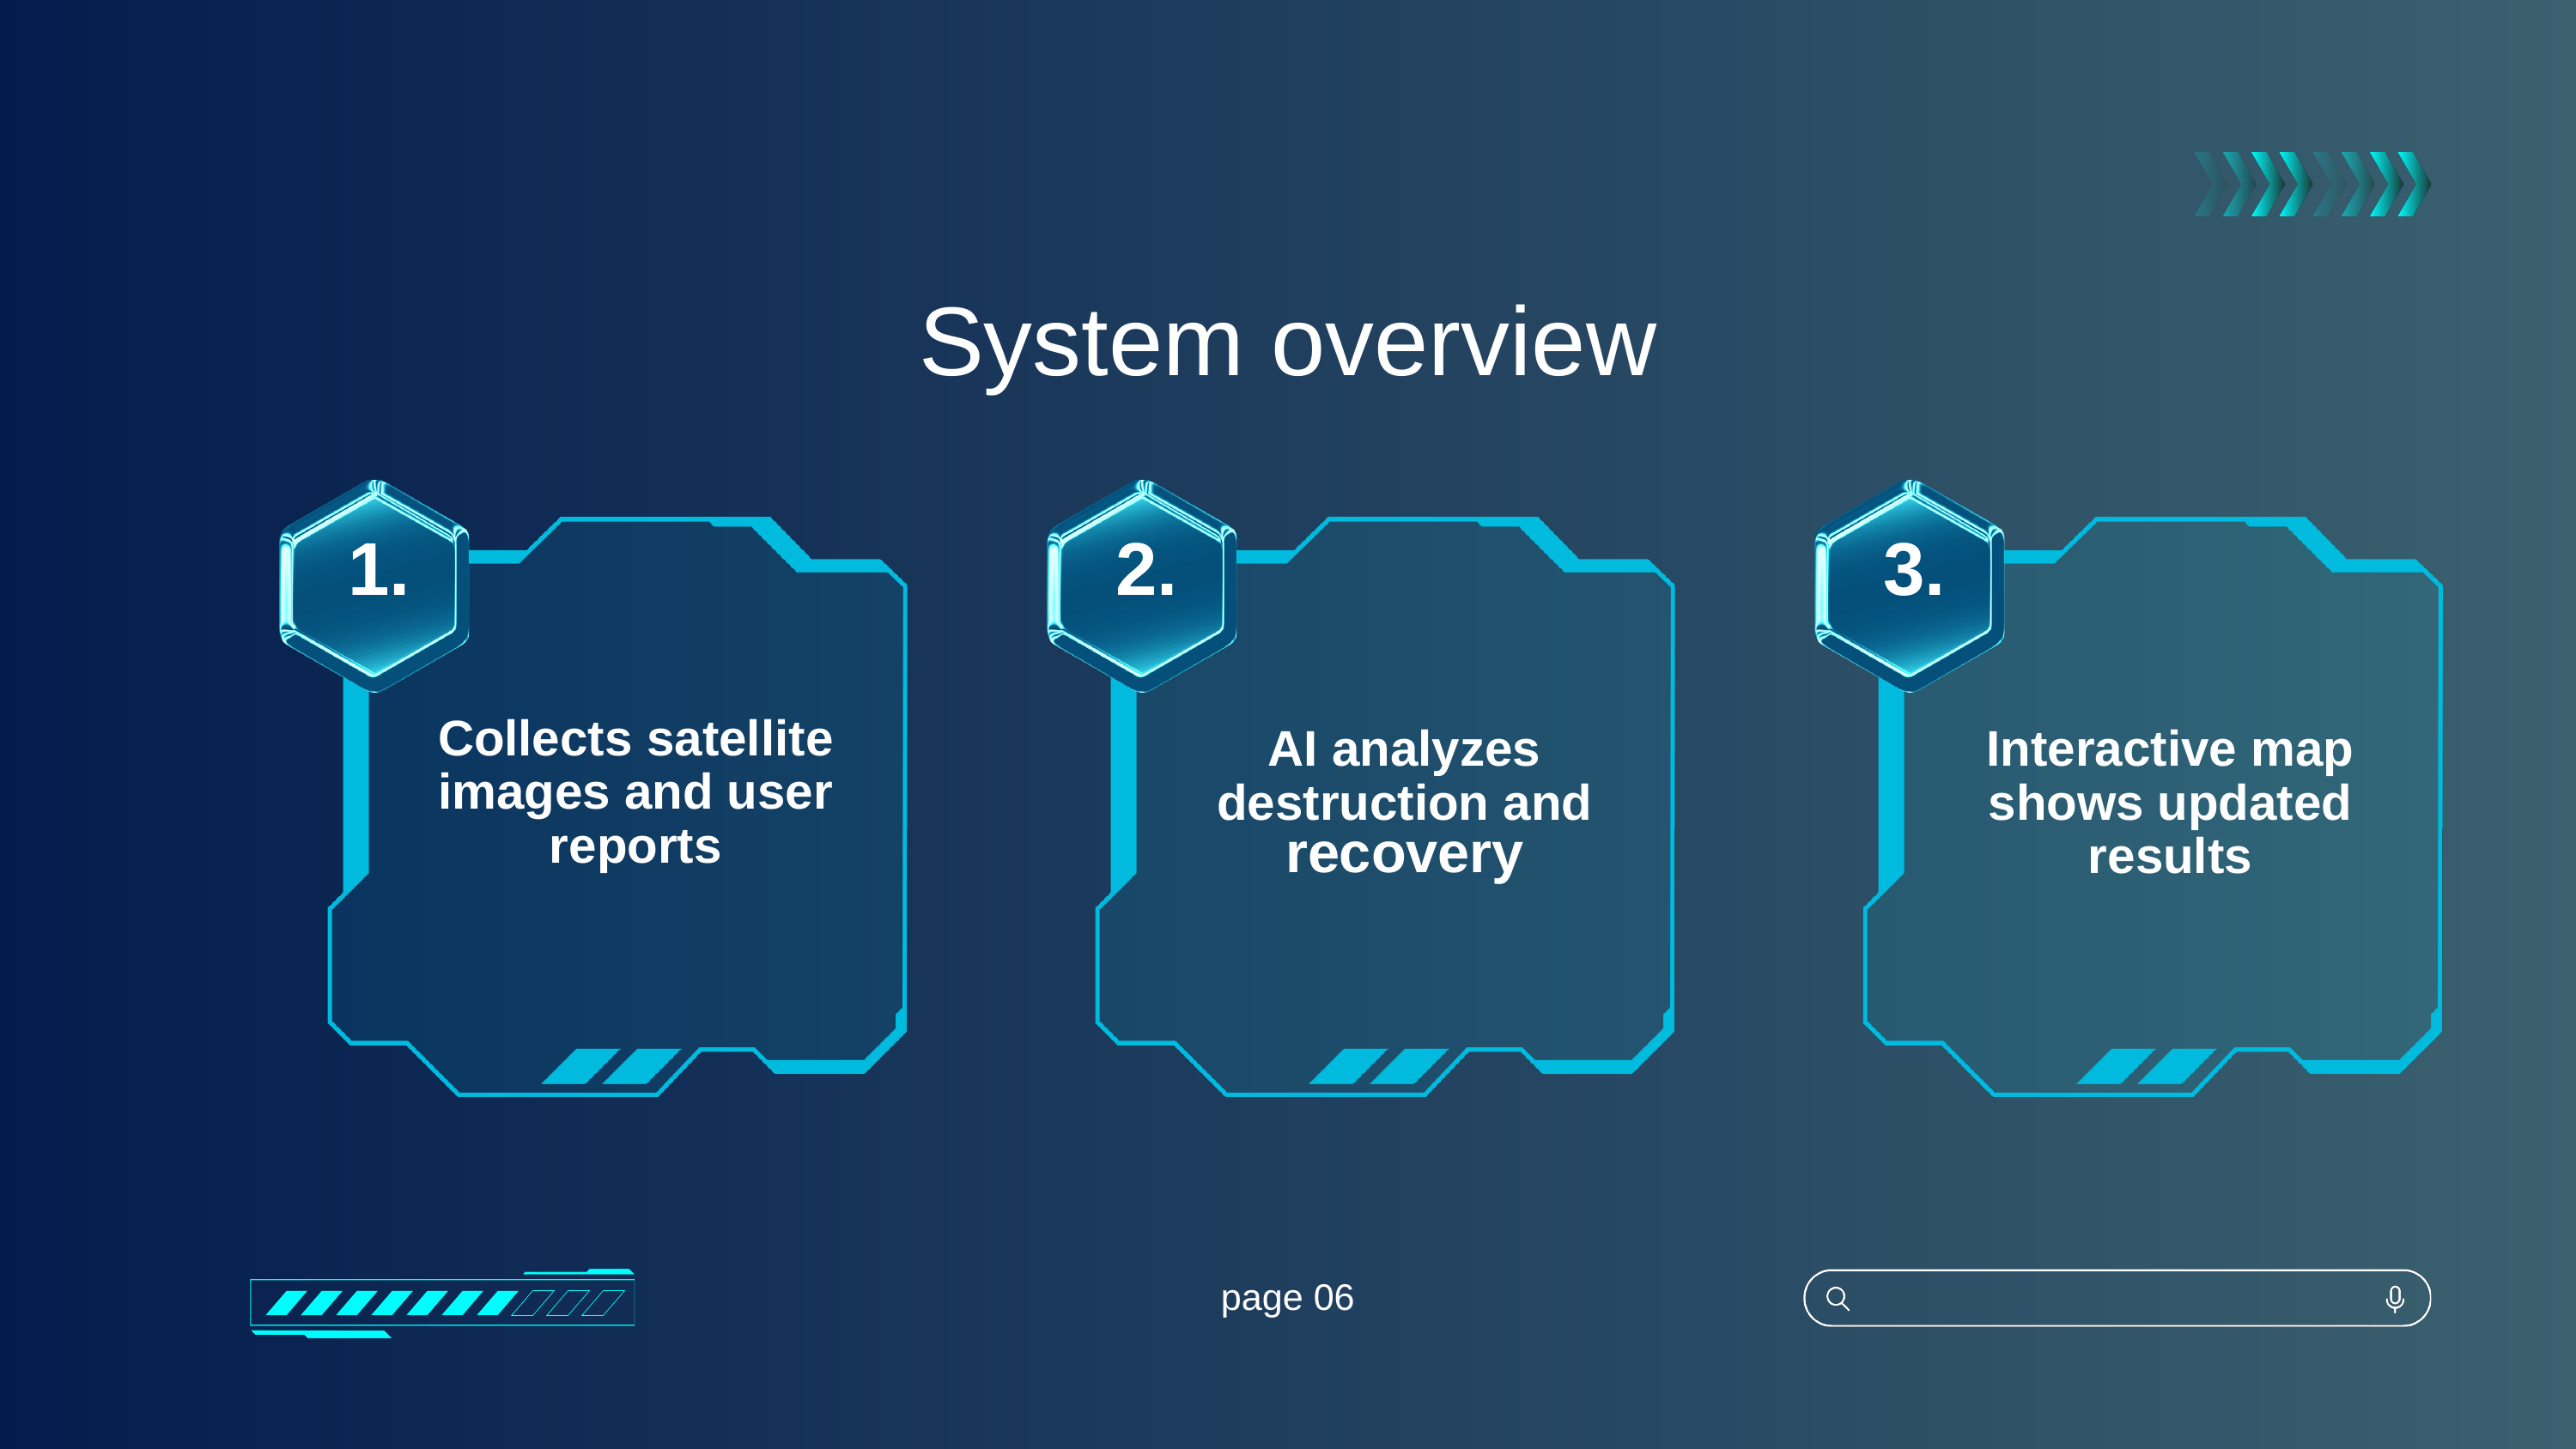

System overview

1.
2.
3.
Collects satellite images and user reports
AI analyzes destruction and recovery
Interactive map shows updated results

page 06